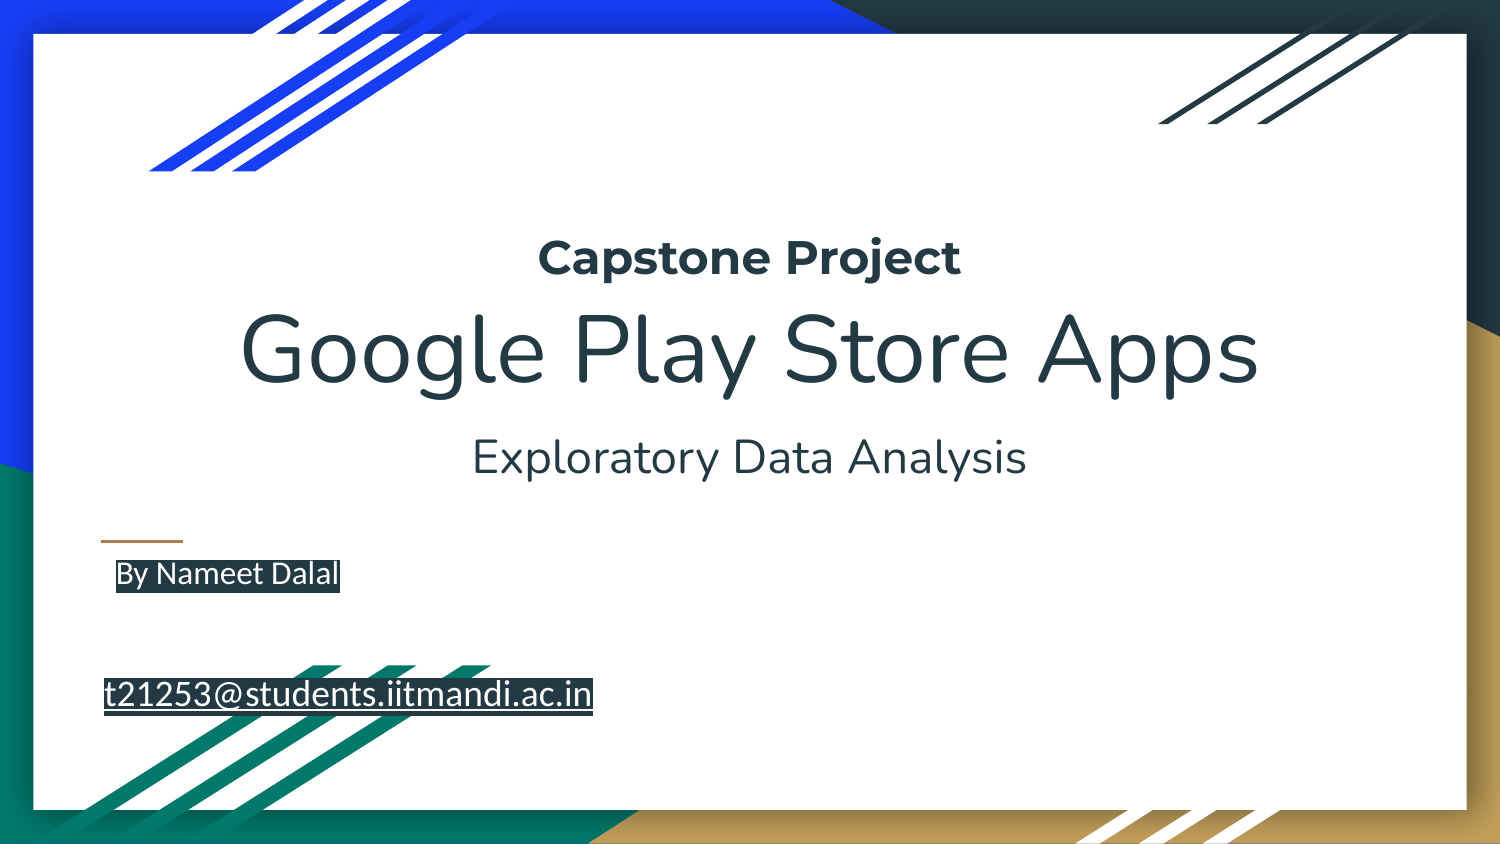

# Capstone Project
Google Play Store Apps
Exploratory Data Analysis
By Nameet Dalal
t21253@students.iitmandi.ac.in